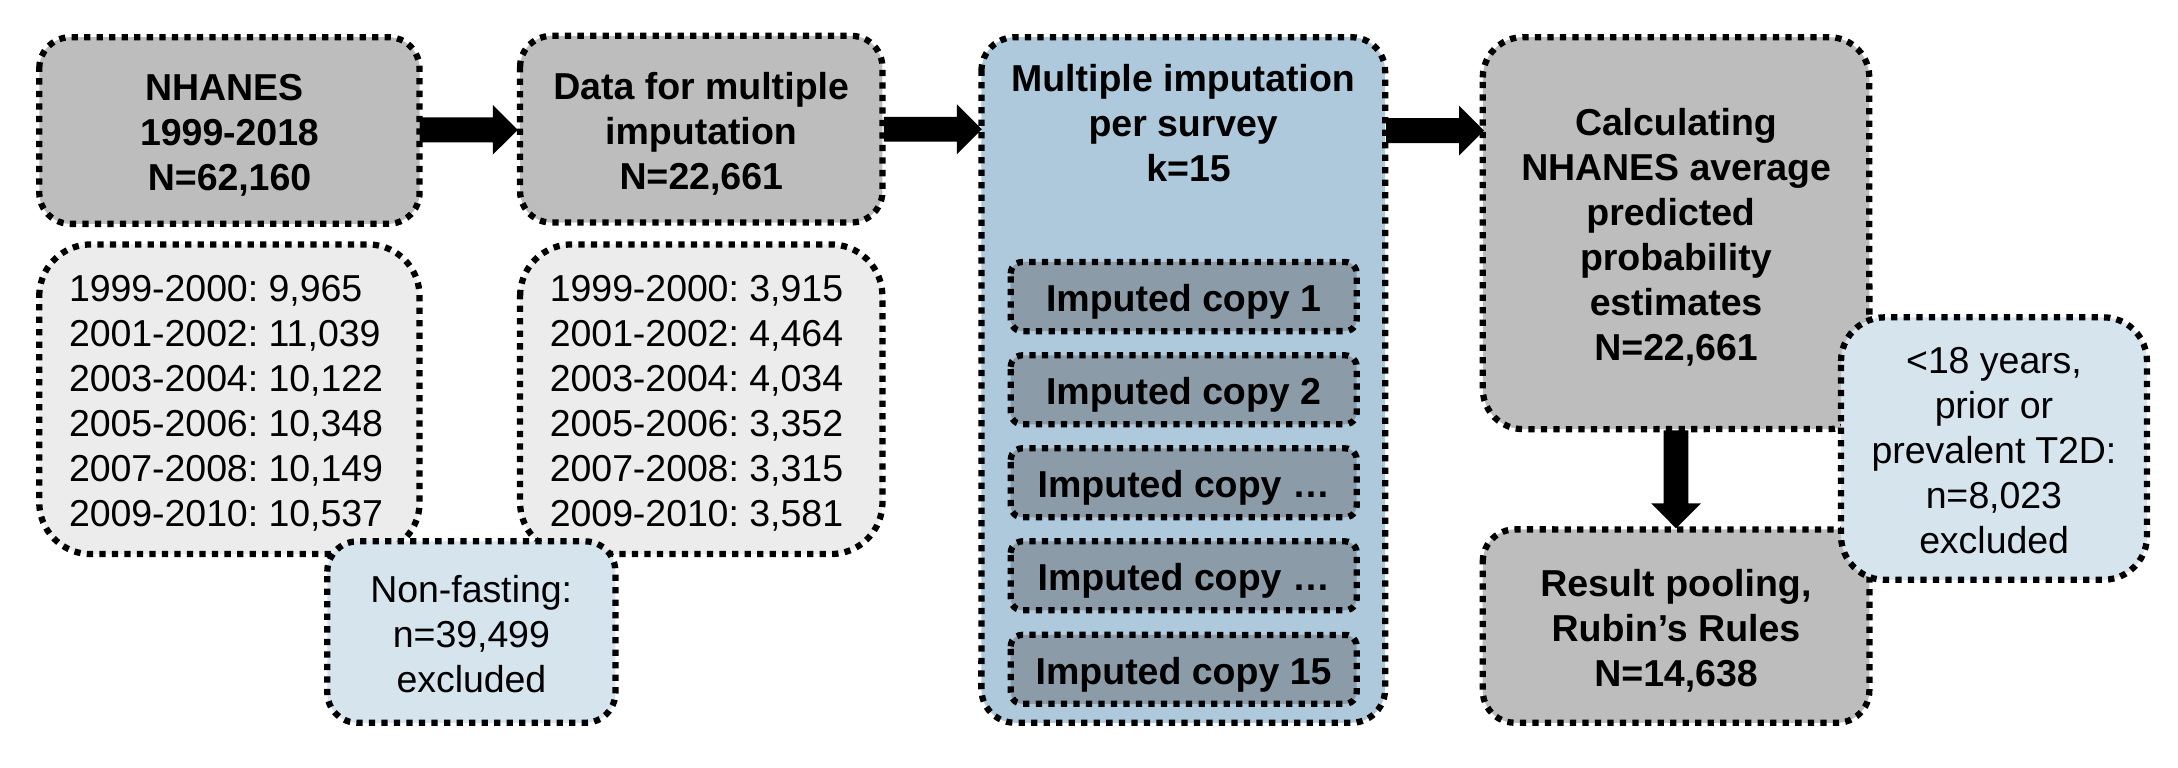

Data for multiple imputation
N=22,661
Multiple imputation per survey
 k=15
Calculating
NHANES average predicted
probability estimates
N=22,661
NHANES
1999-2018
N=62,160

1999-2000: 9,965
2001-2002: 11,039
2003-2004: 10,122
2005-2006: 10,348
2007-2008: 10,149
2009-2010: 10,537
1999-2000: 3,915
2001-2002: 4,464
2003-2004: 4,034
2005-2006: 3,352
2007-2008: 3,315
2009-2010: 3,581
Imputed copy 1
<18 years,
prior or prevalent T2D:
n=8,023
excluded
Imputed copy 2

Imputed copy …
Result pooling,
Rubin’s Rules
N=14,638
Imputed copy …
Non-fasting:
n=39,499
excluded
Imputed copy 15